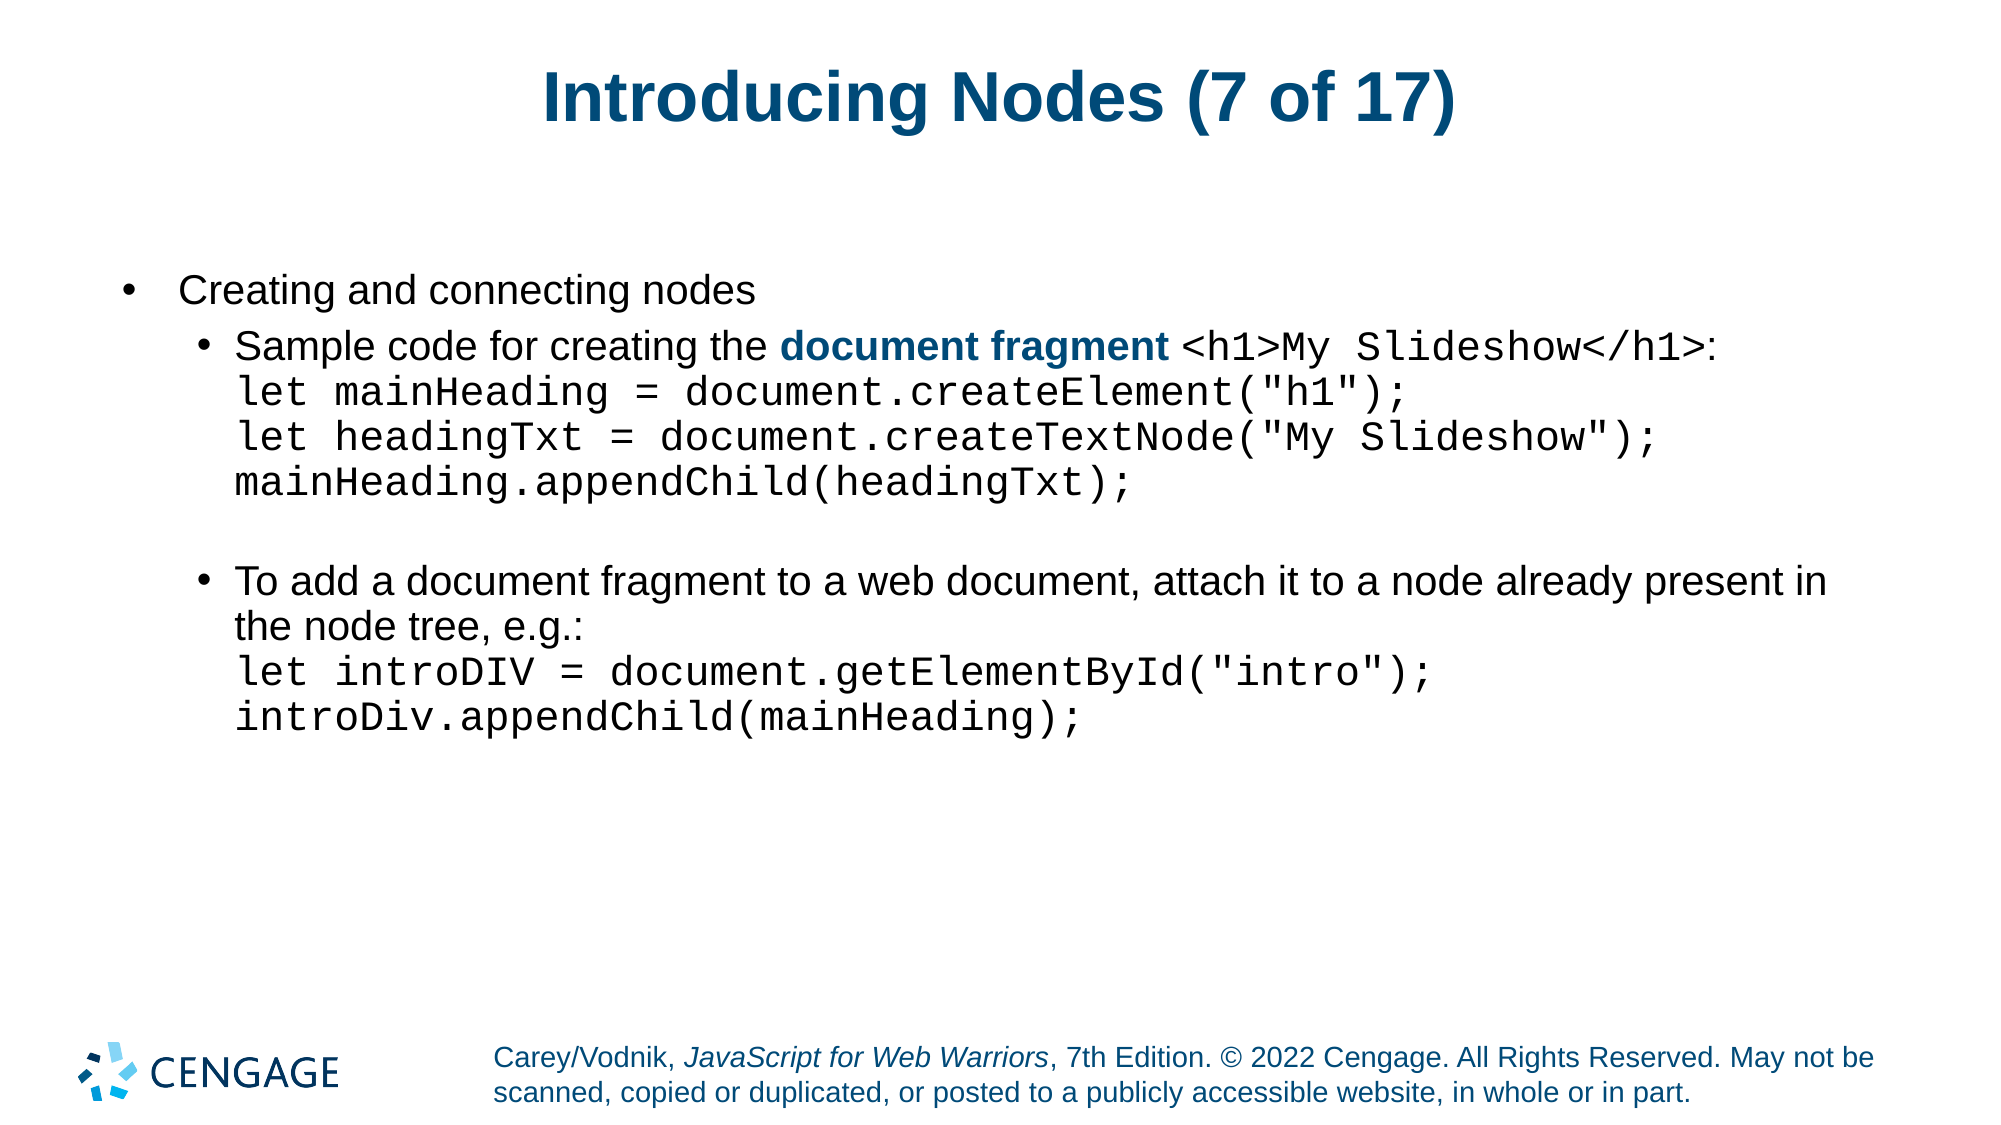

# Introducing Nodes (7 of 17)
Creating and connecting nodes
Sample code for creating the document fragment <h1>My Slideshow</h1>:
let mainHeading = document.createElement("h1");
let headingTxt = document.createTextNode("My Slideshow");
mainHeading.appendChild(headingTxt);
To add a document fragment to a web document, attach it to a node already present in the node tree, e.g.:
let introDIV = document.getElementById("intro");
introDiv.appendChild(mainHeading);